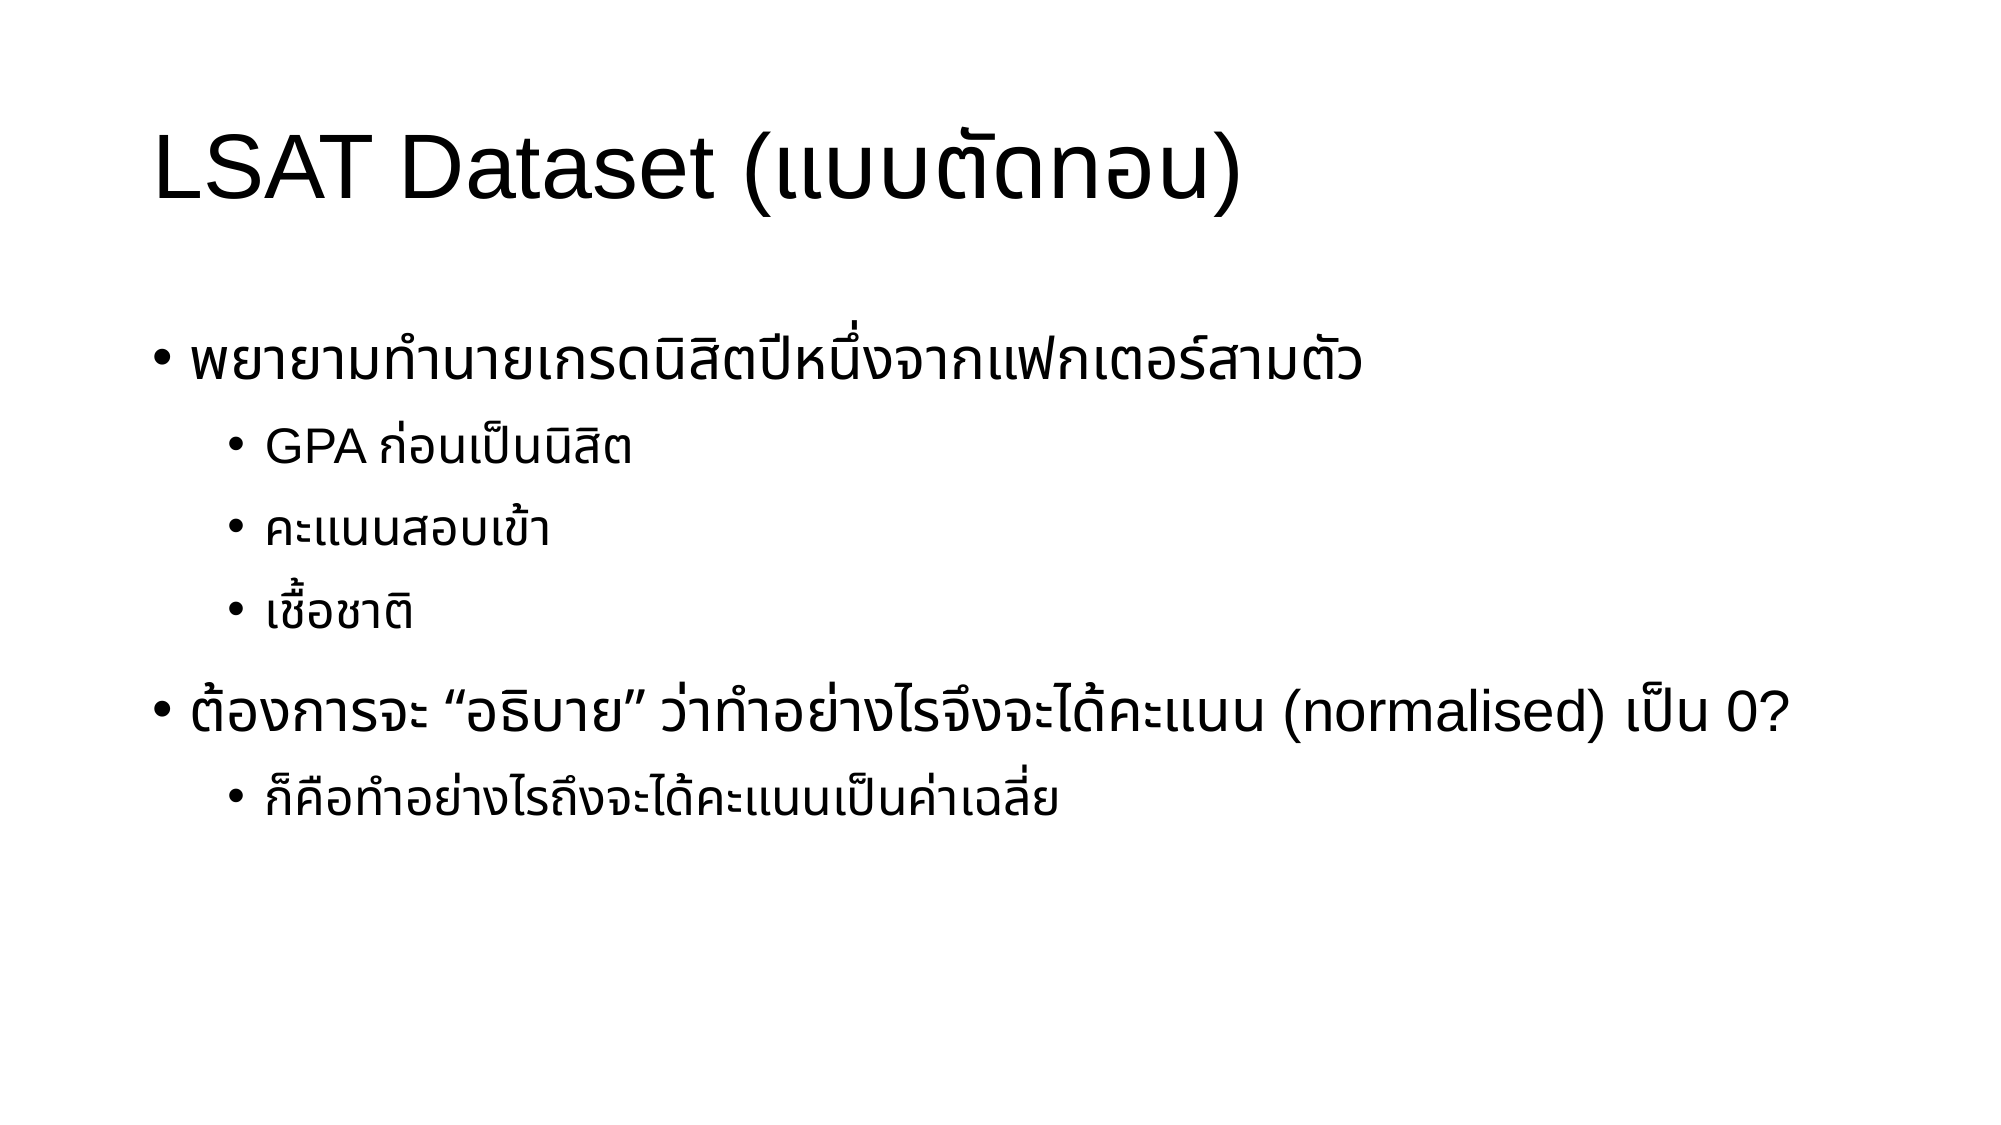

# LSAT Dataset (แบบตัดทอน)
พยายามทำนายเกรดนิสิตปีหนึ่งจากแฟกเตอร์สามตัว
GPA ก่อนเป็นนิสิต
คะแนนสอบเข้า
เชื้อชาติ
ต้องการจะ “อธิบาย” ว่าทำอย่างไรจึงจะได้คะแนน (normalised) เป็น 0?
ก็คือทำอย่างไรถึงจะได้คะแนนเป็นค่าเฉลี่ย